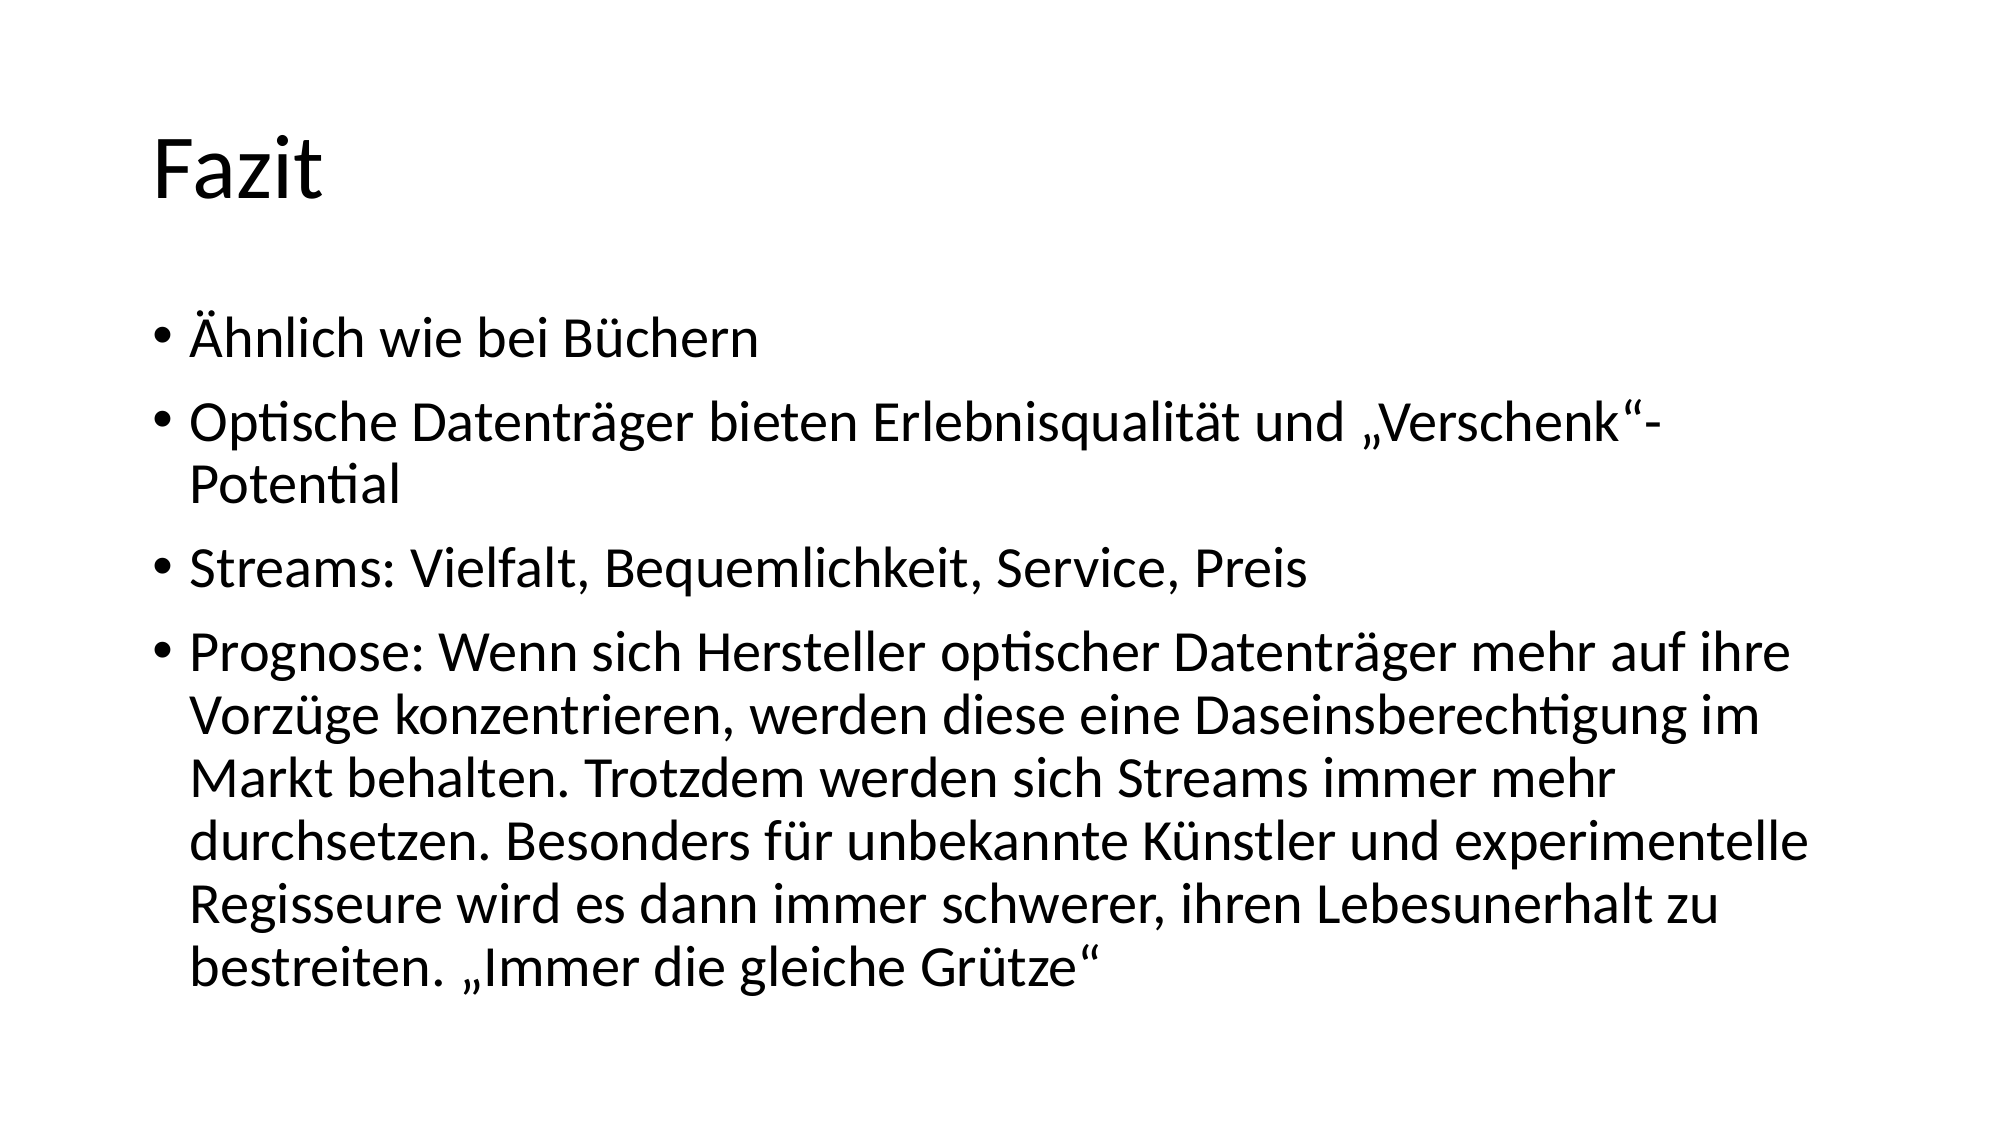

# Fazit
Ähnlich wie bei Büchern
Optische Datenträger bieten Erlebnisqualität und „Verschenk“-Potential
Streams: Vielfalt, Bequemlichkeit, Service, Preis
Prognose: Wenn sich Hersteller optischer Datenträger mehr auf ihre Vorzüge konzentrieren, werden diese eine Daseinsberechtigung im Markt behalten. Trotzdem werden sich Streams immer mehr durchsetzen. Besonders für unbekannte Künstler und experimentelle Regisseure wird es dann immer schwerer, ihren Lebesunerhalt zu bestreiten. „Immer die gleiche Grütze“